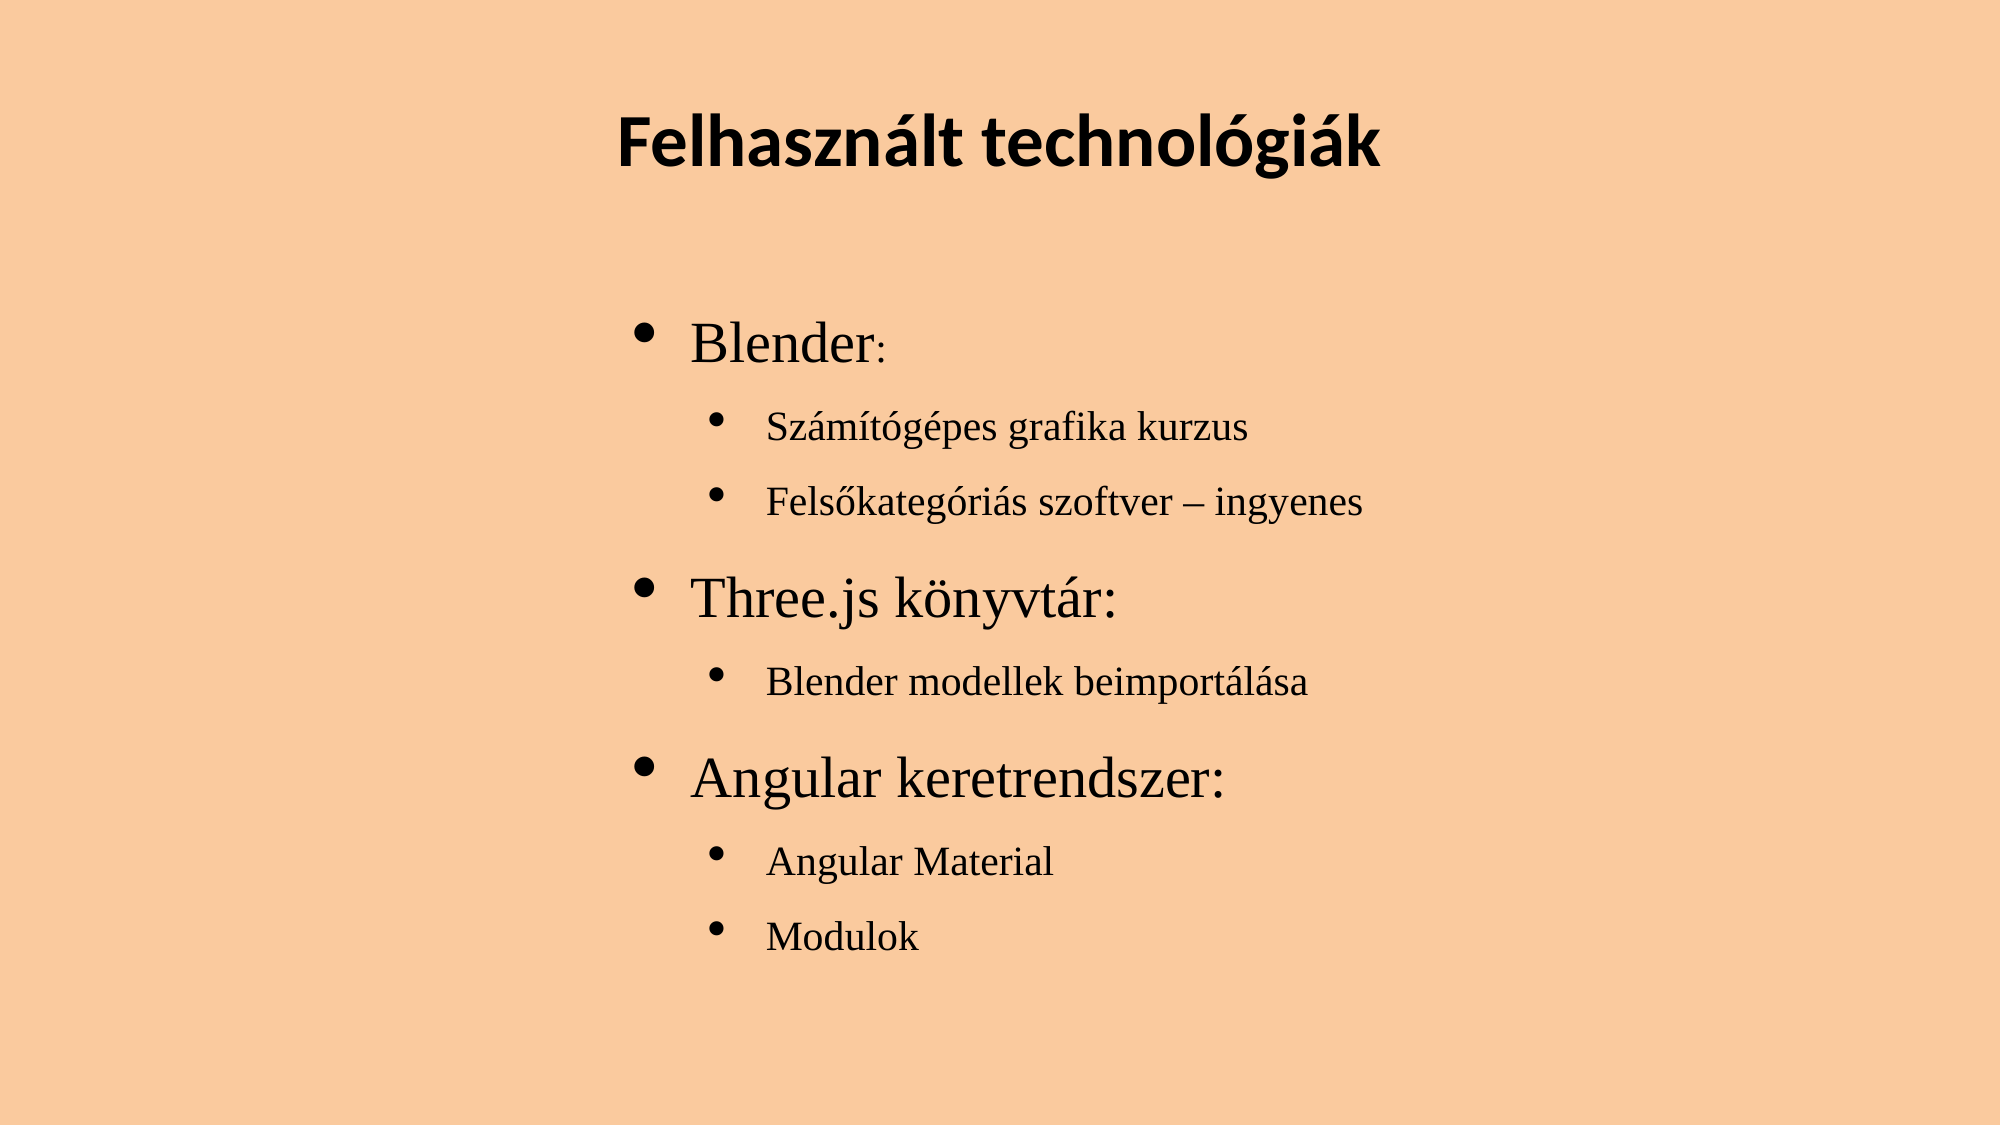

Felhasznált technológiák
Blender:
Számítógépes grafika kurzus
Felsőkategóriás szoftver – ingyenes
Three.js könyvtár:
Blender modellek beimportálása
Angular keretrendszer:
Angular Material
Modulok